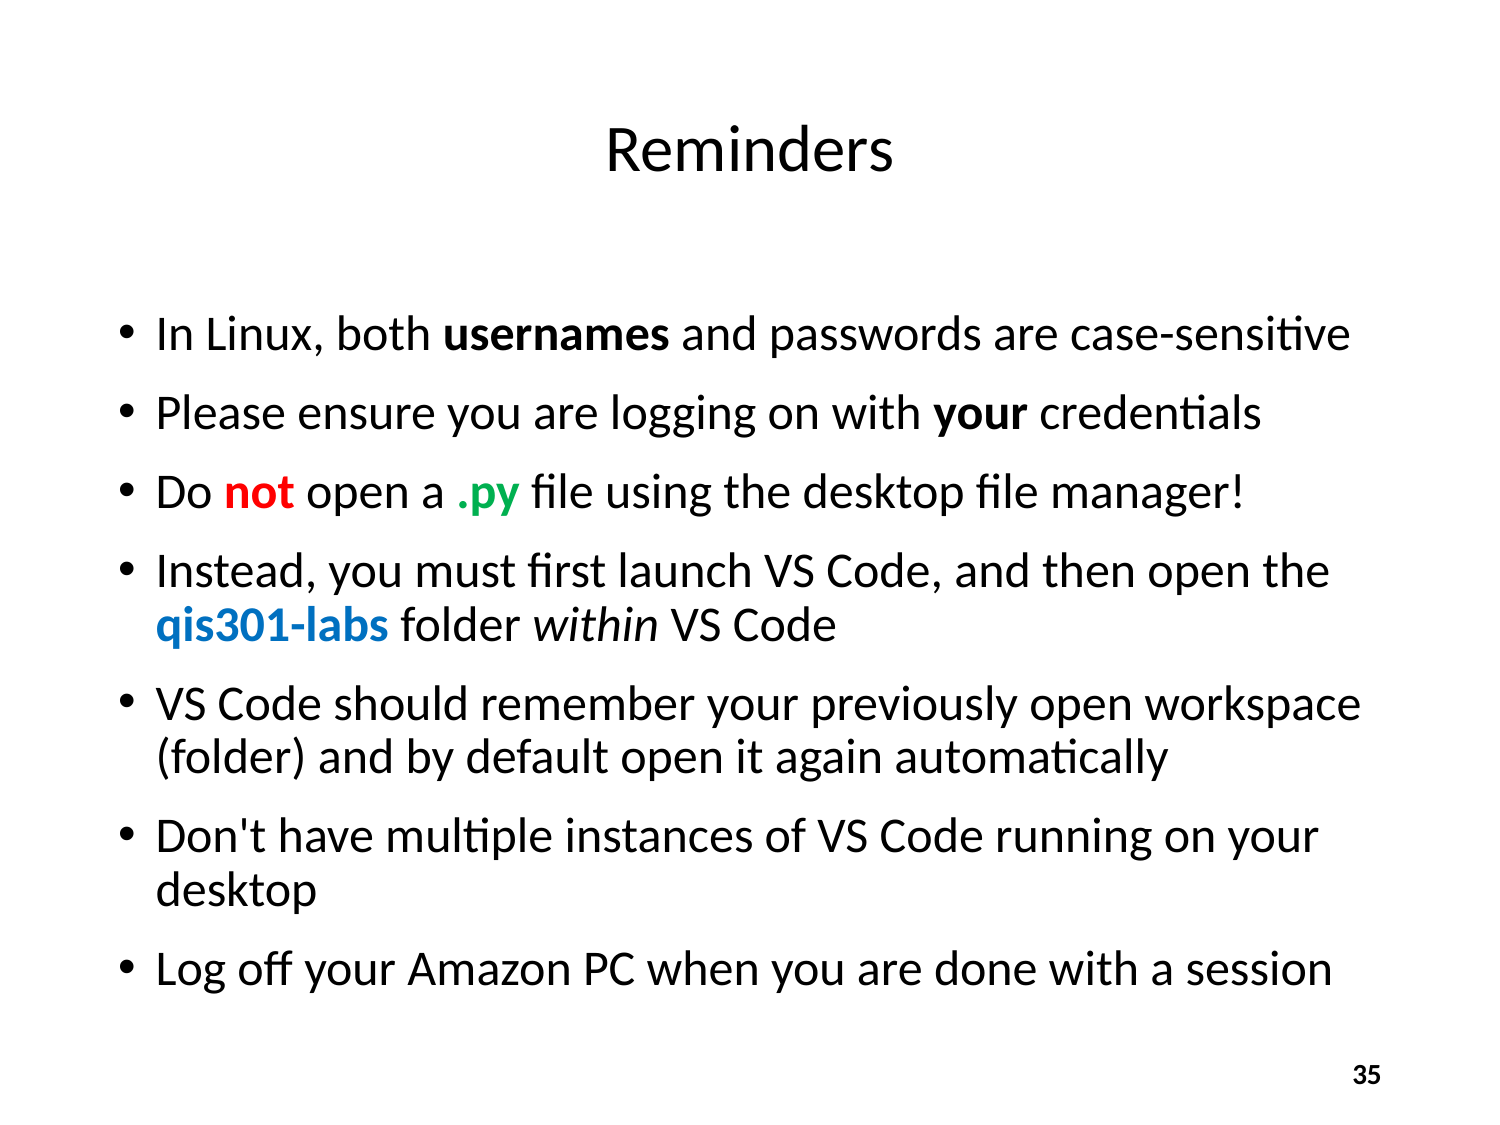

# Reminders
In Linux, both usernames and passwords are case-sensitive
Please ensure you are logging on with your credentials
Do not open a .py file using the desktop file manager!
Instead, you must first launch VS Code, and then open the qis301-labs folder within VS Code
VS Code should remember your previously open workspace (folder) and by default open it again automatically
Don't have multiple instances of VS Code running on your desktop
Log off your Amazon PC when you are done with a session

35